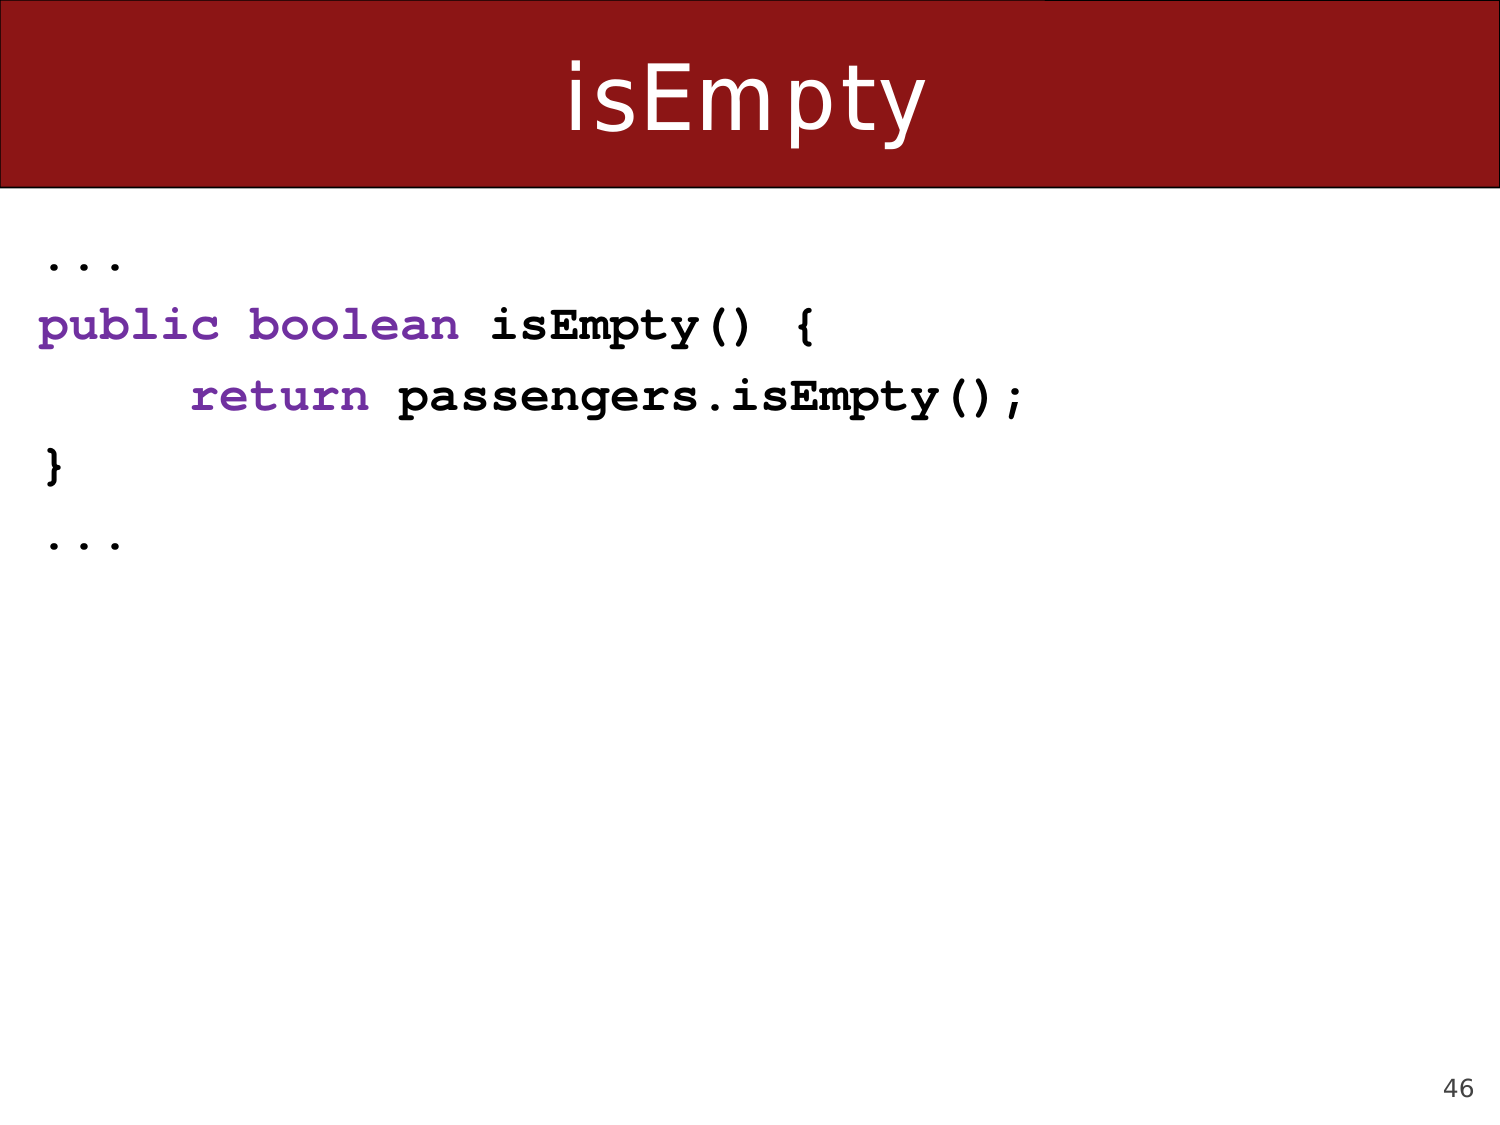

# isEmpty
...
public boolean isEmpty() {
	return passengers.isEmpty();
}
...